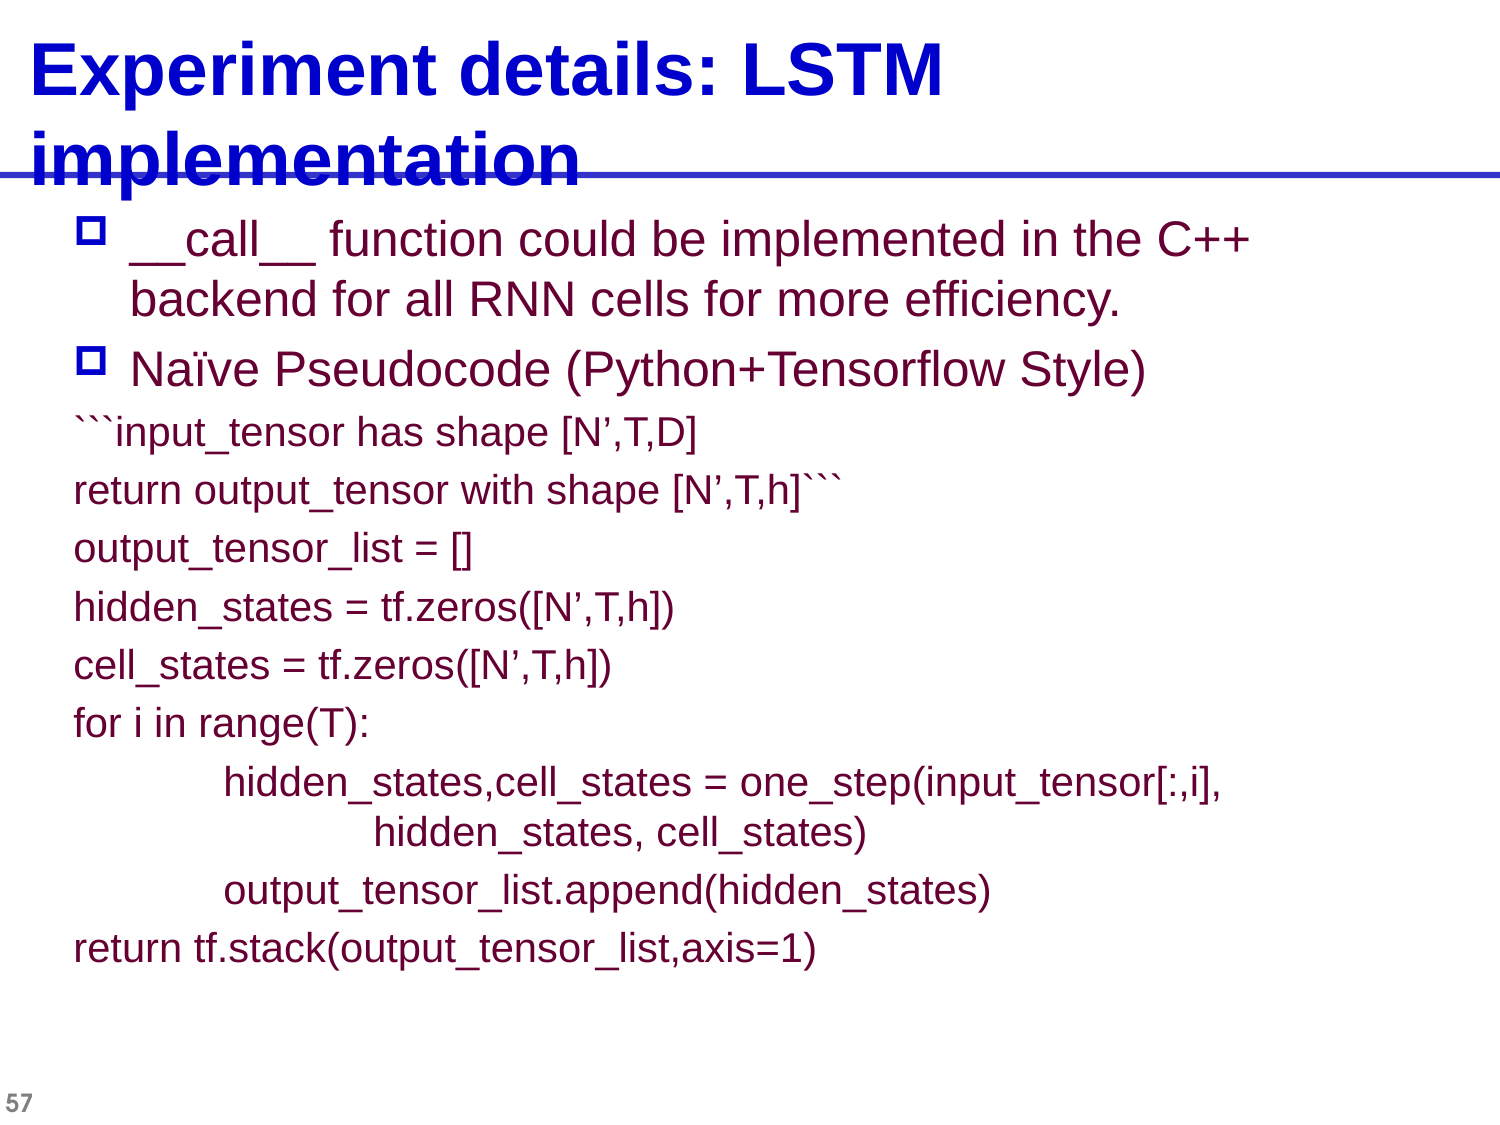

Experiment details: LSTM implementation
__call__ function could be implemented in the C++ backend for all RNN cells for more efficiency.
Naïve Pseudocode (Python+Tensorflow Style)
```input_tensor has shape [N’,T,D]
return output_tensor with shape [N’,T,h]```
output_tensor_list = []
hidden_states = tf.zeros([N’,T,h])
cell_states = tf.zeros([N’,T,h])
for i in range(T):
	hidden_states,cell_states = one_step(input_tensor[:,i], 			hidden_states, cell_states)
	output_tensor_list.append(hidden_states)
return tf.stack(output_tensor_list,axis=1)